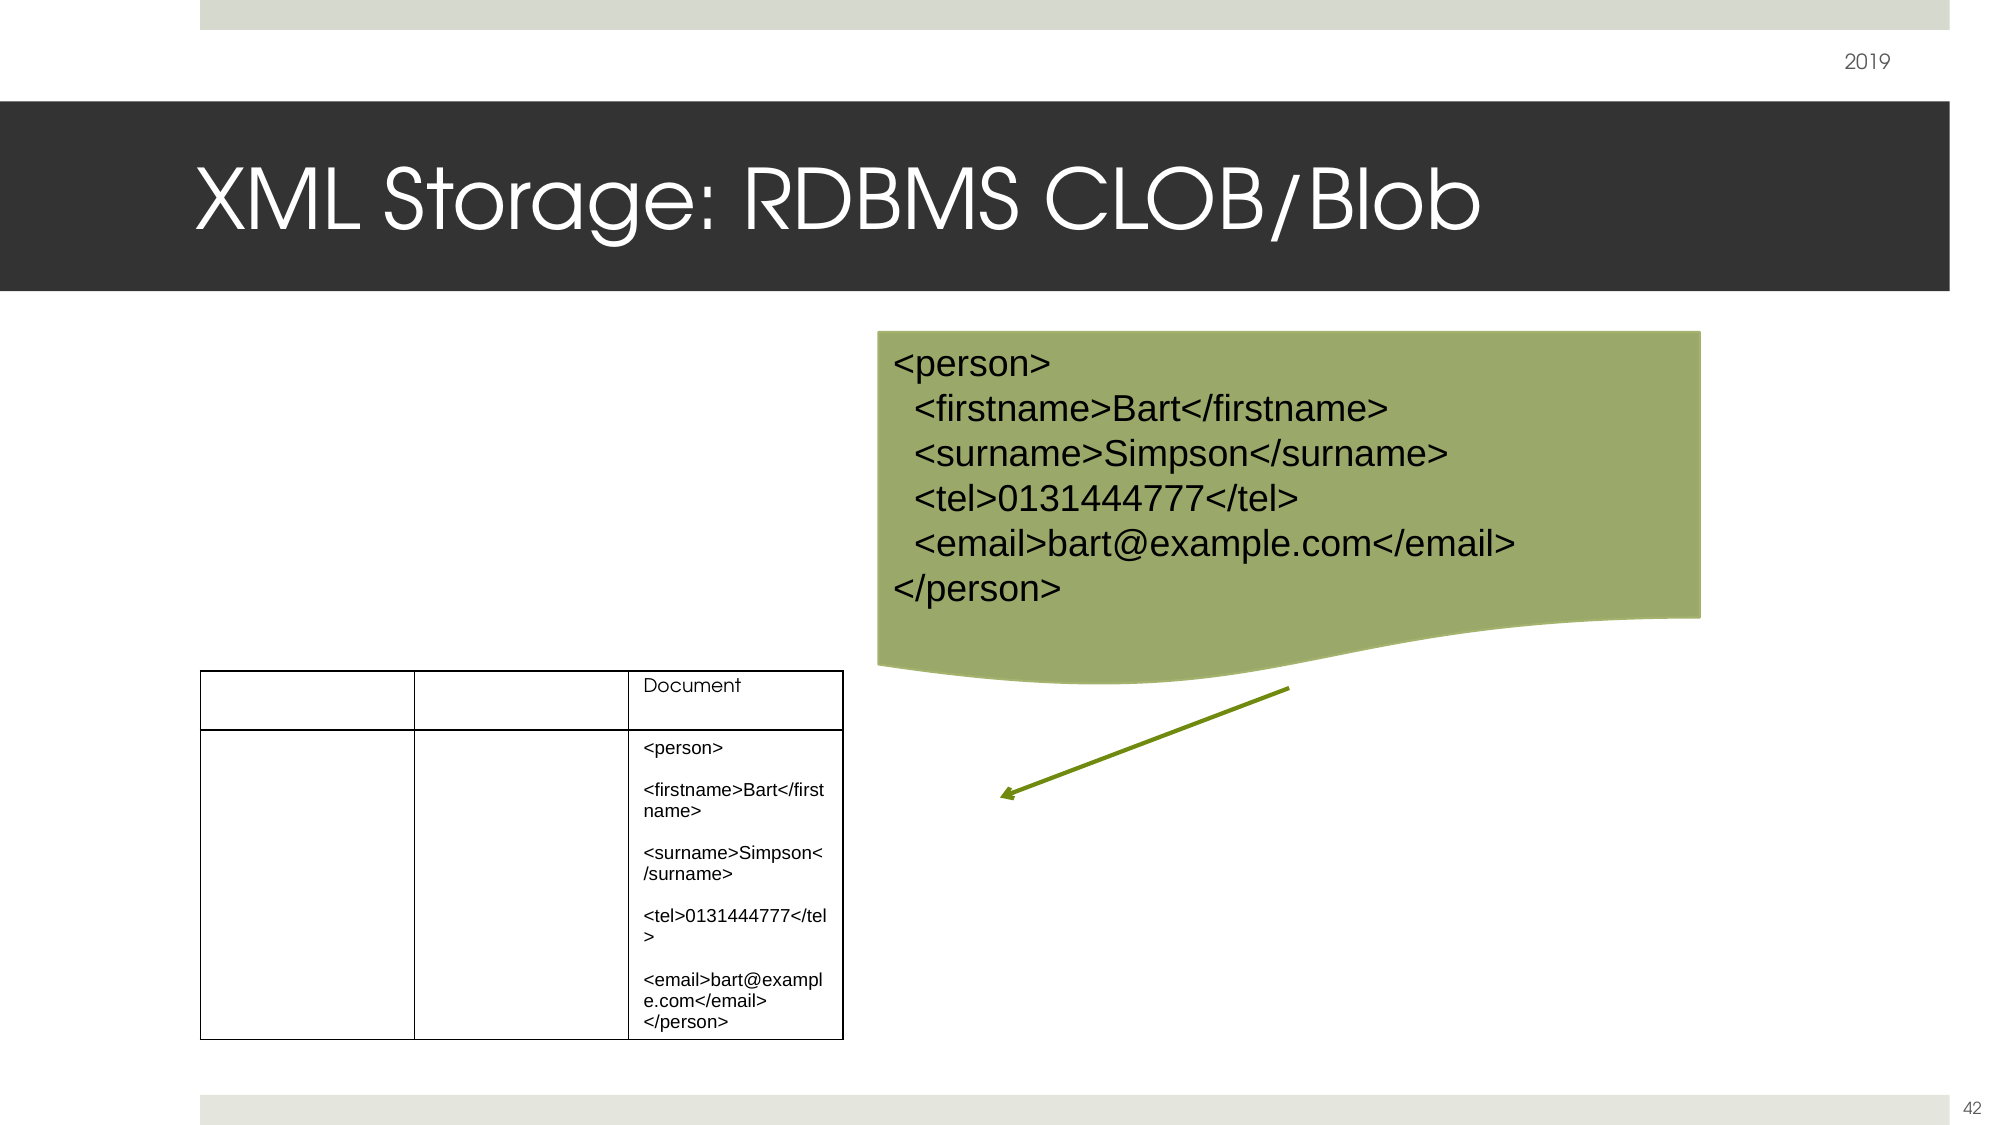

2019
# XML Storage: RDBMS CLOB/Blob
<person>
  <firstname>Bart</firstname>
  <surname>Simpson</surname>
  <tel>0131444777</tel>
  <email>bart@example.com</email>
</person>

|  |  | Document |
| --- | --- | --- |
|  |  | <person> <firstname>Bart</firstname> <surname>Simpson</surname> <tel>0131444777</tel> <email>bart@example.com</email> </person> |
42